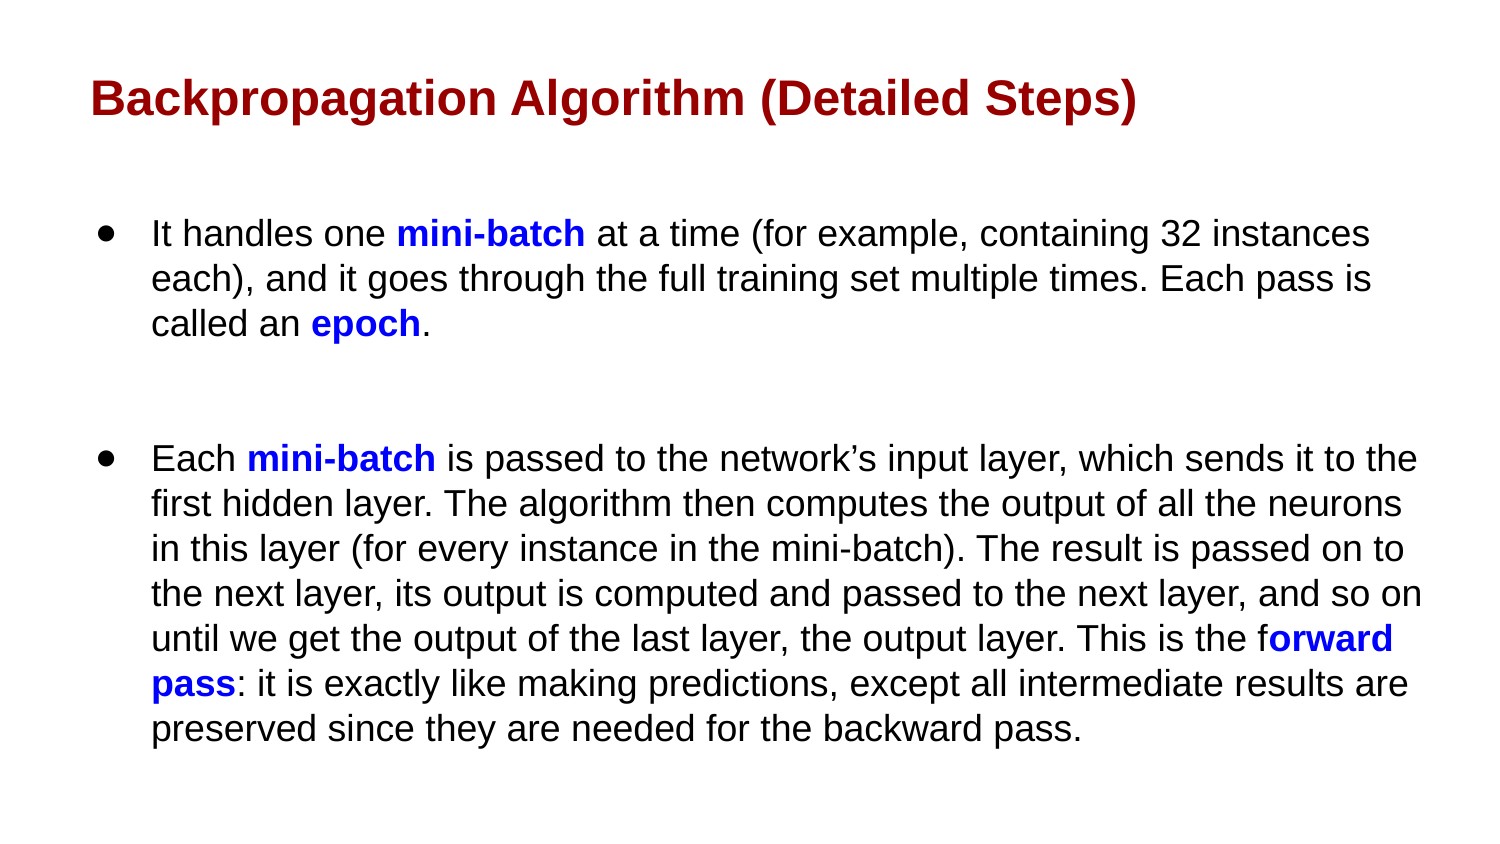

Backpropagation Algorithm (Detailed Steps)

It handles one mini-batch at a time (for example, containing 32 instances each), and it goes through the full training set multiple times. Each pass is called an epoch.
Each mini-batch is passed to the network’s input layer, which sends it to the first hidden layer. The algorithm then computes the output of all the neurons in this layer (for every instance in the mini-batch). The result is passed on to the next layer, its output is computed and passed to the next layer, and so on until we get the output of the last layer, the output layer. This is the forward pass: it is exactly like making predictions, except all intermediate results are preserved since they are needed for the backward pass.